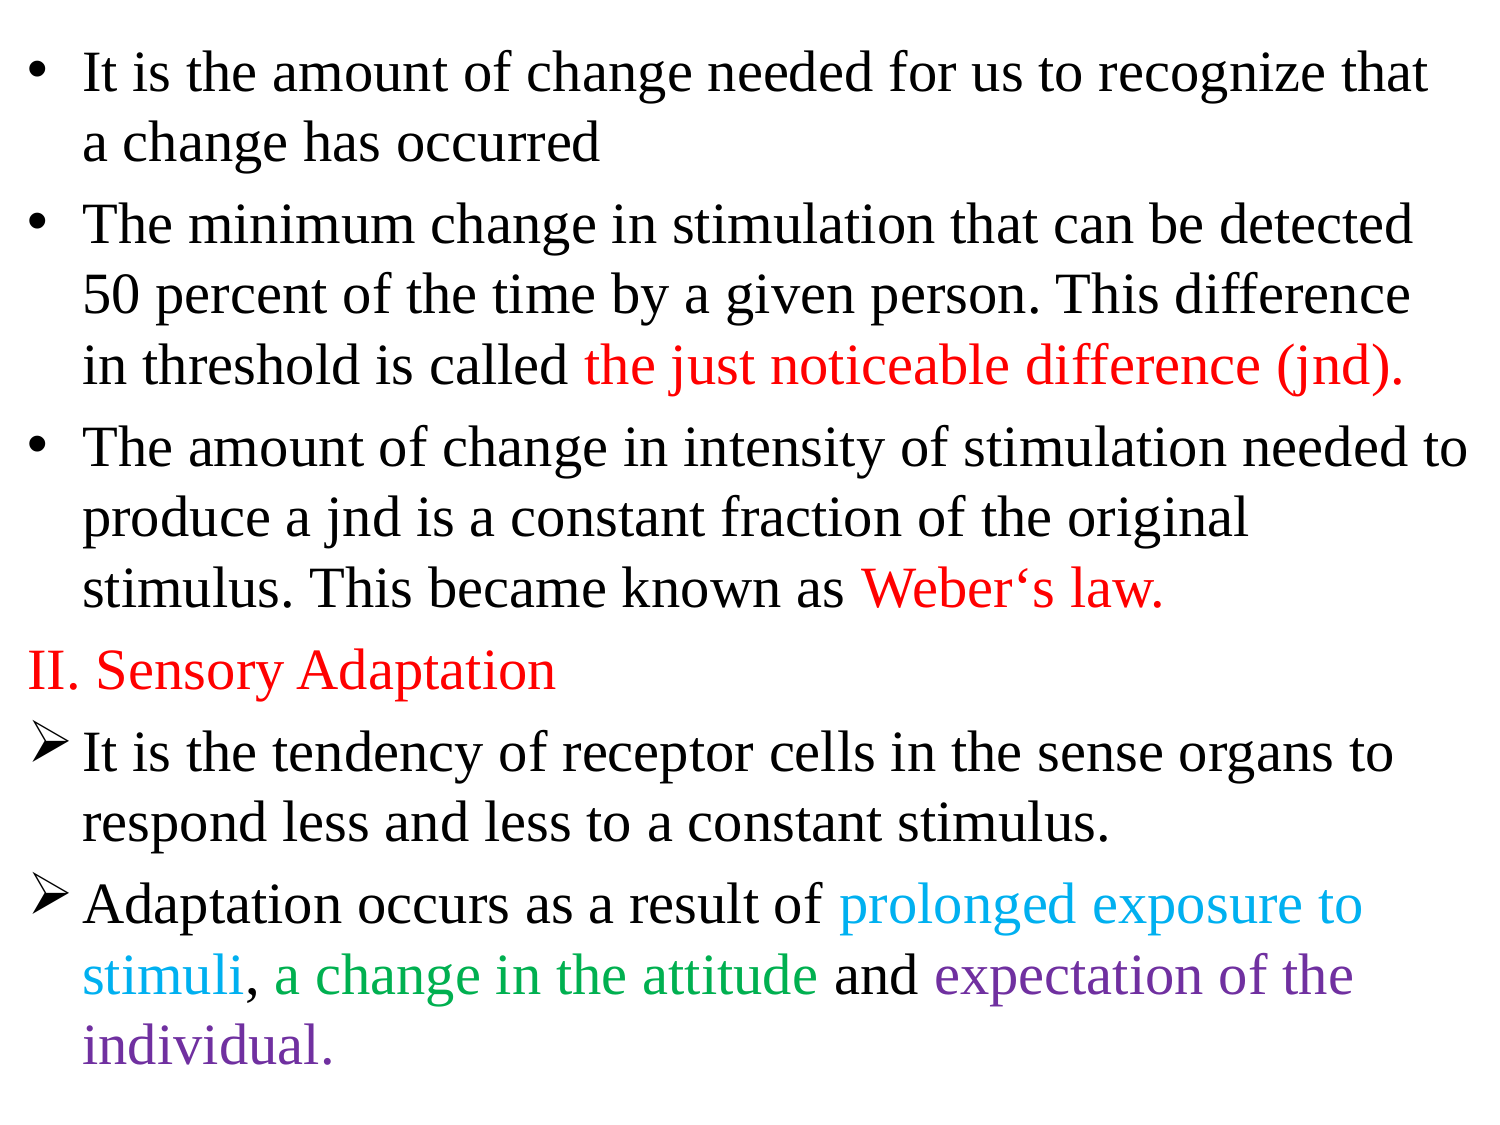

It is the amount of change needed for us to recognize that a change has occurred
The minimum change in stimulation that can be detected 50 percent of the time by a given person. This difference in threshold is called the just noticeable difference (jnd).
The amount of change in intensity of stimulation needed to produce a jnd is a constant fraction of the original stimulus. This became known as Weber‘s law.
II. Sensory Adaptation
It is the tendency of receptor cells in the sense organs to respond less and less to a constant stimulus.
Adaptation occurs as a result of prolonged exposure to stimuli, a change in the attitude and expectation of the individual.